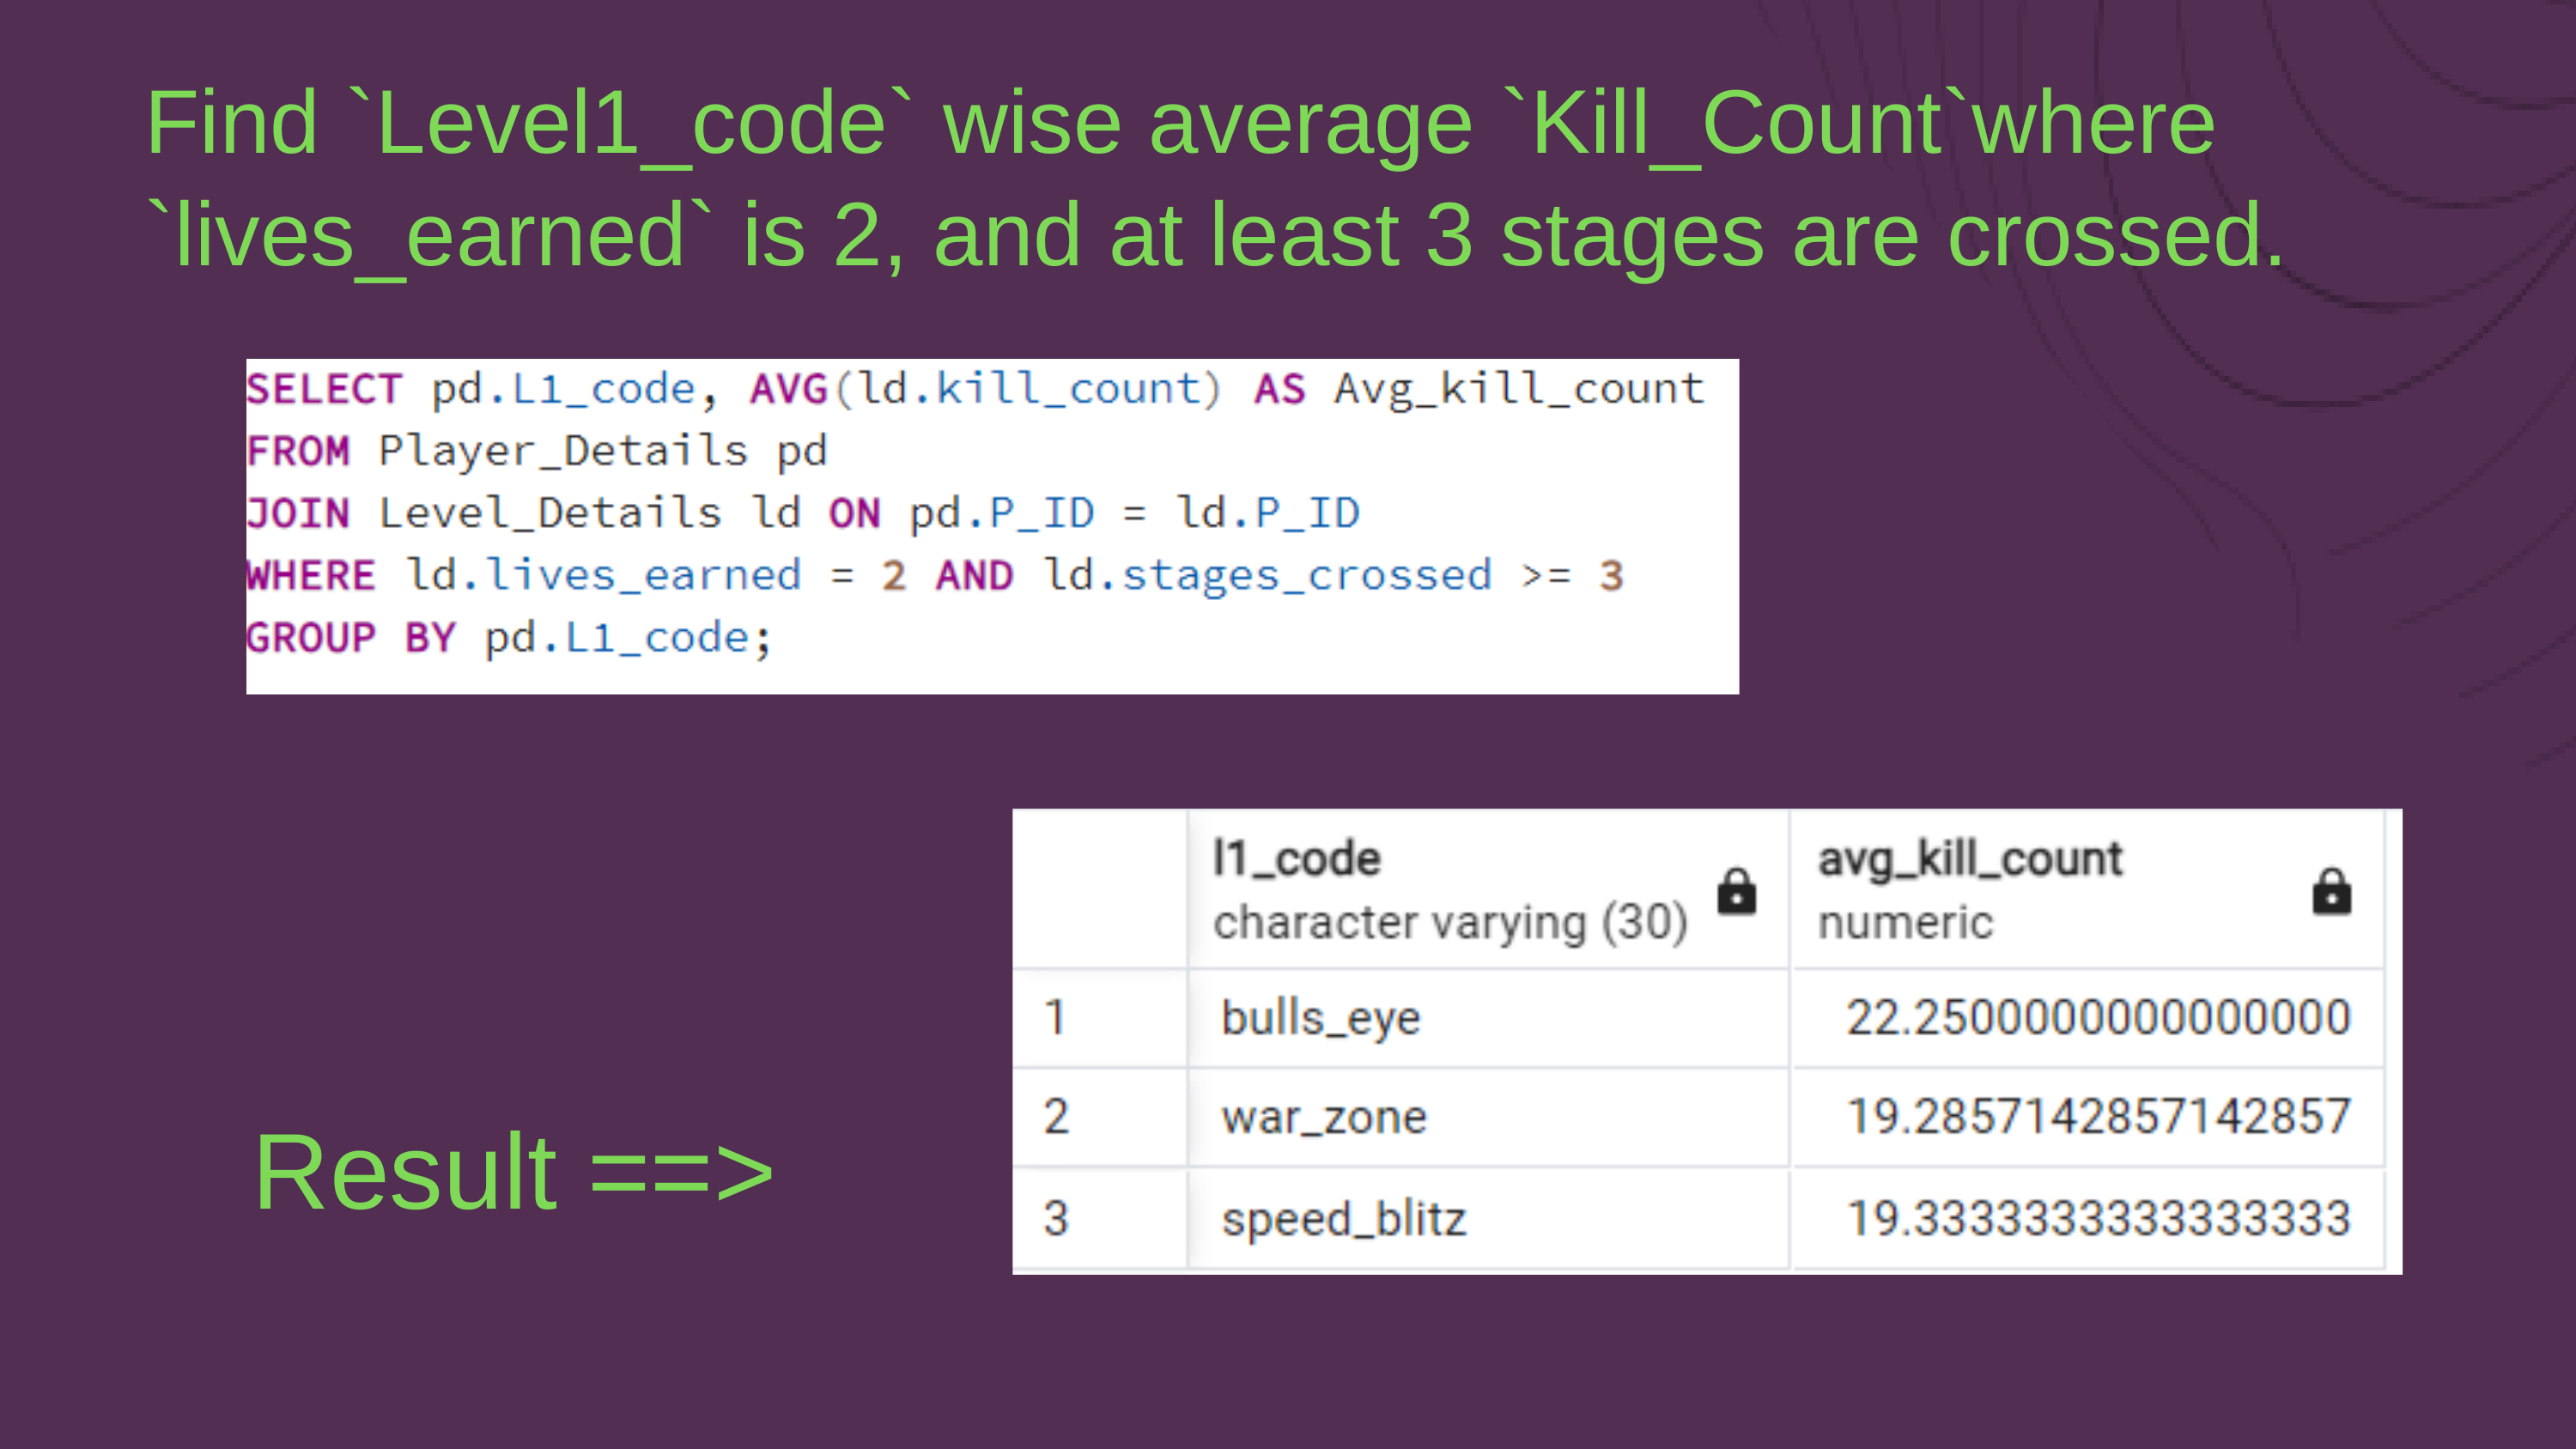

Find `Level1_code` wise average `Kill_Count`where `lives_earned` is 2, and at least 3 stages are crossed.

Result ==>